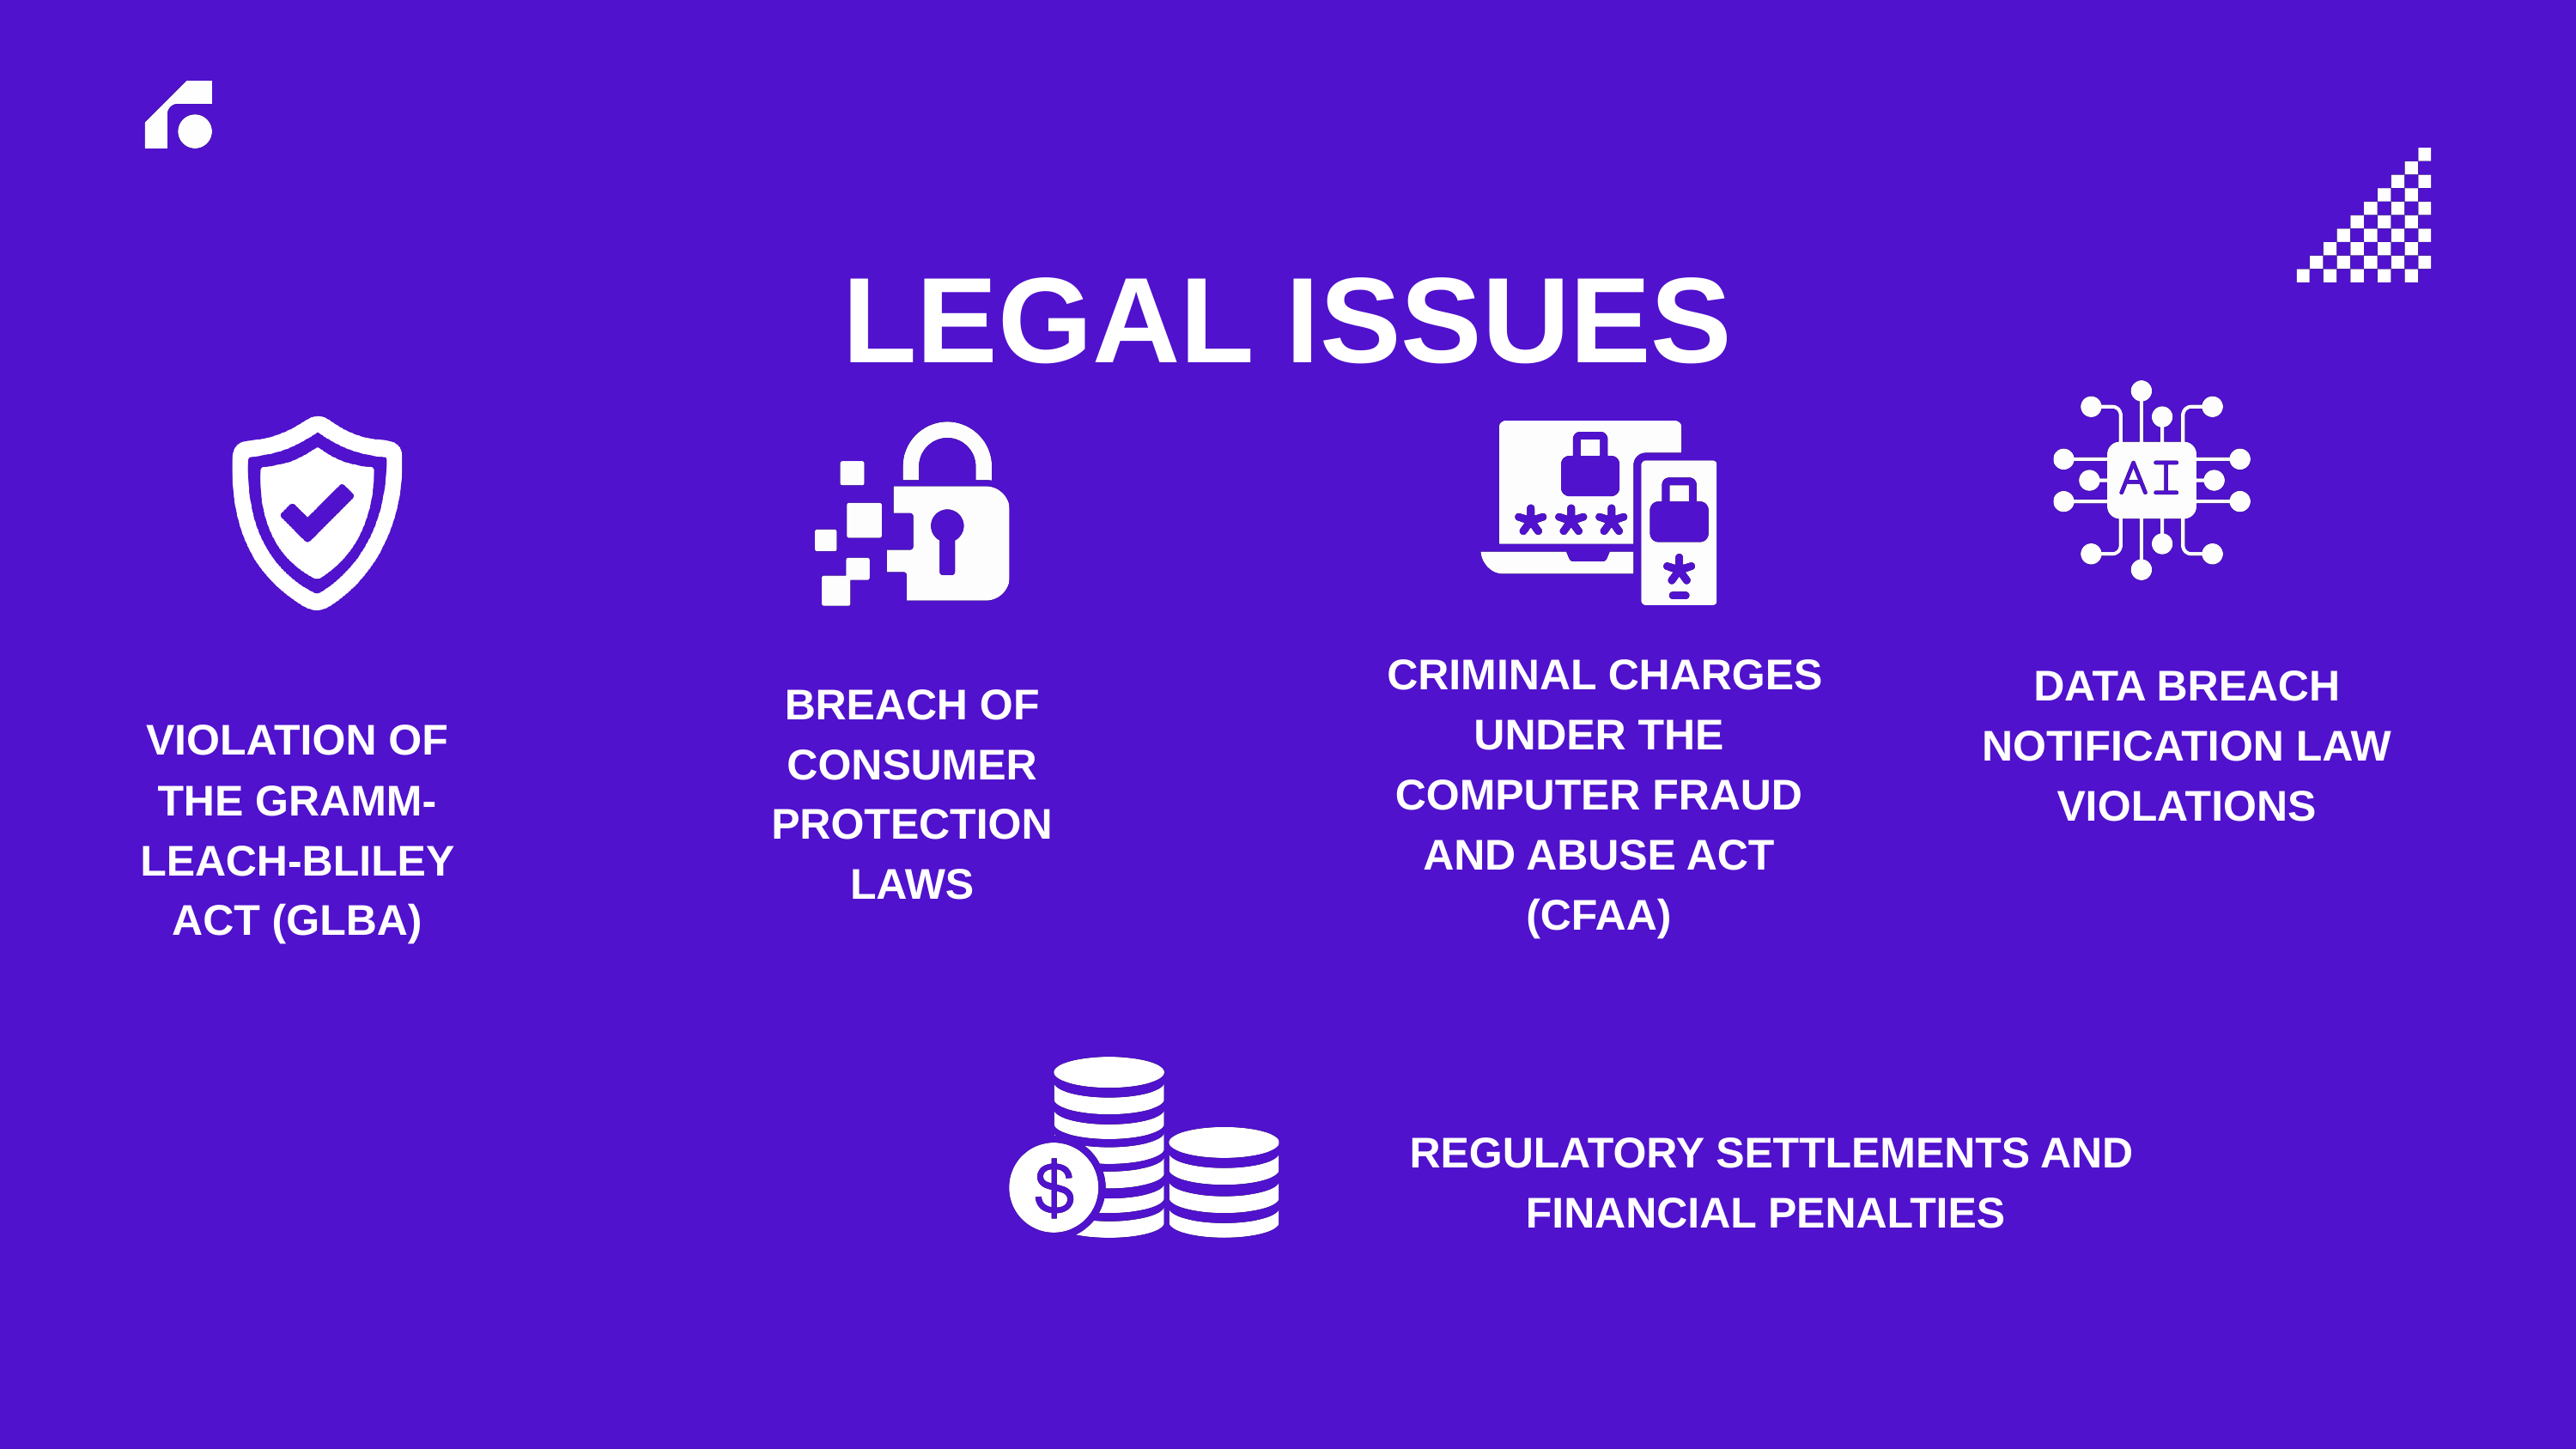

LEGAL ISSUES

 CRIMINAL CHARGES UNDER THE COMPUTER FRAUD AND ABUSE ACT (CFAA)

DATA BREACH NOTIFICATION LAW VIOLATIONS

BREACH OF CONSUMER PROTECTION LAWS

VIOLATION OF THE GRAMM-LEACH-BLILEY ACT (GLBA)

 REGULATORY SETTLEMENTS AND FINANCIAL PENALTIES